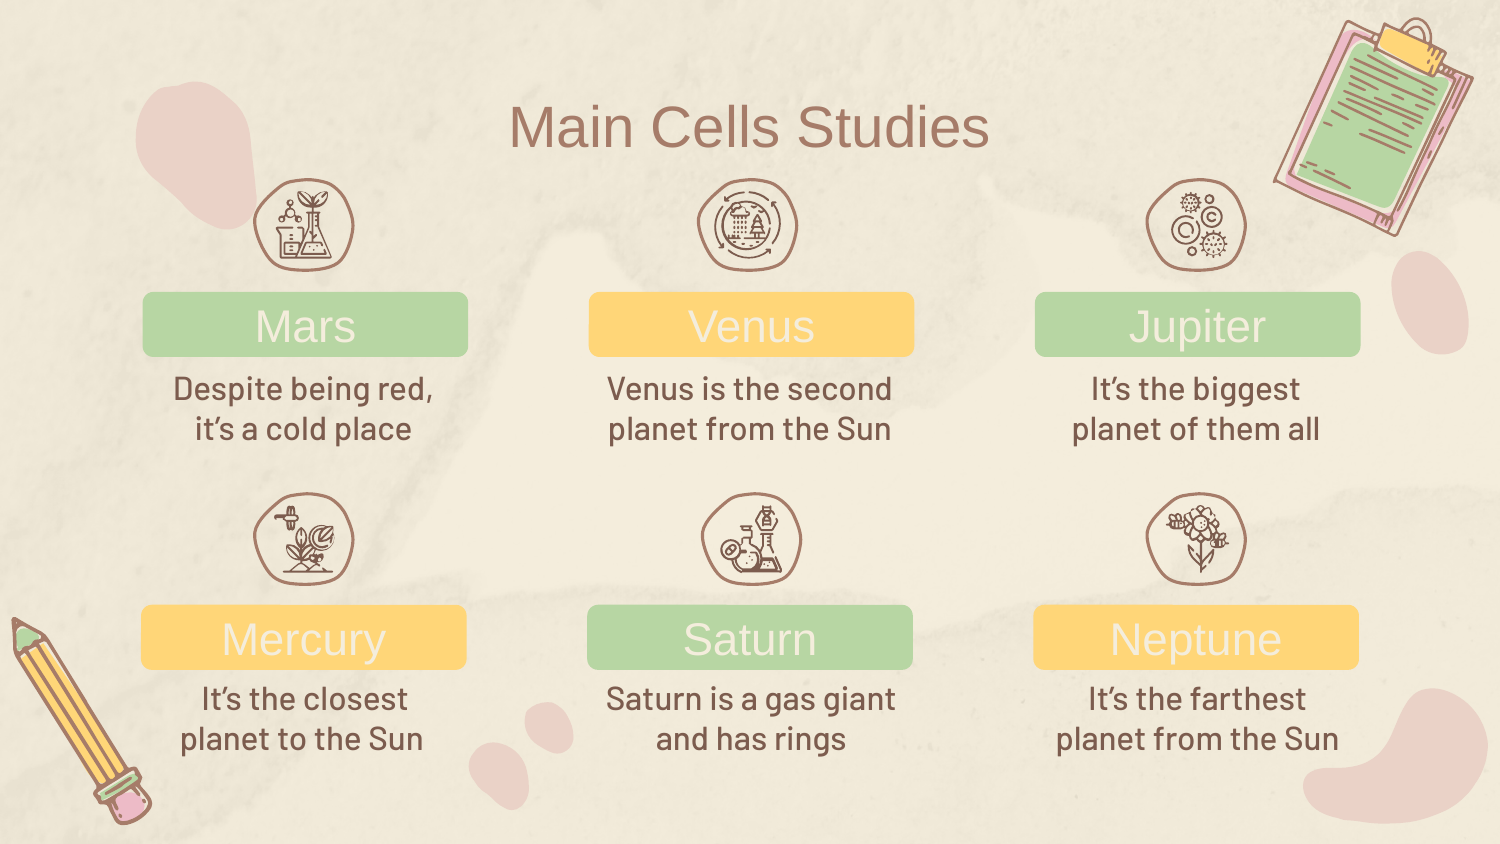

Main Cells Studies

# Mars
Venus
Jupiter
Despite being red, it’s a cold place
Venus is the second planet from the Sun
It’s the biggest planet of them all

Mercury
Saturn
Neptune
It’s the closest planet to the Sun
Saturn is a gas giant and has rings
It’s the farthest planet from the Sun